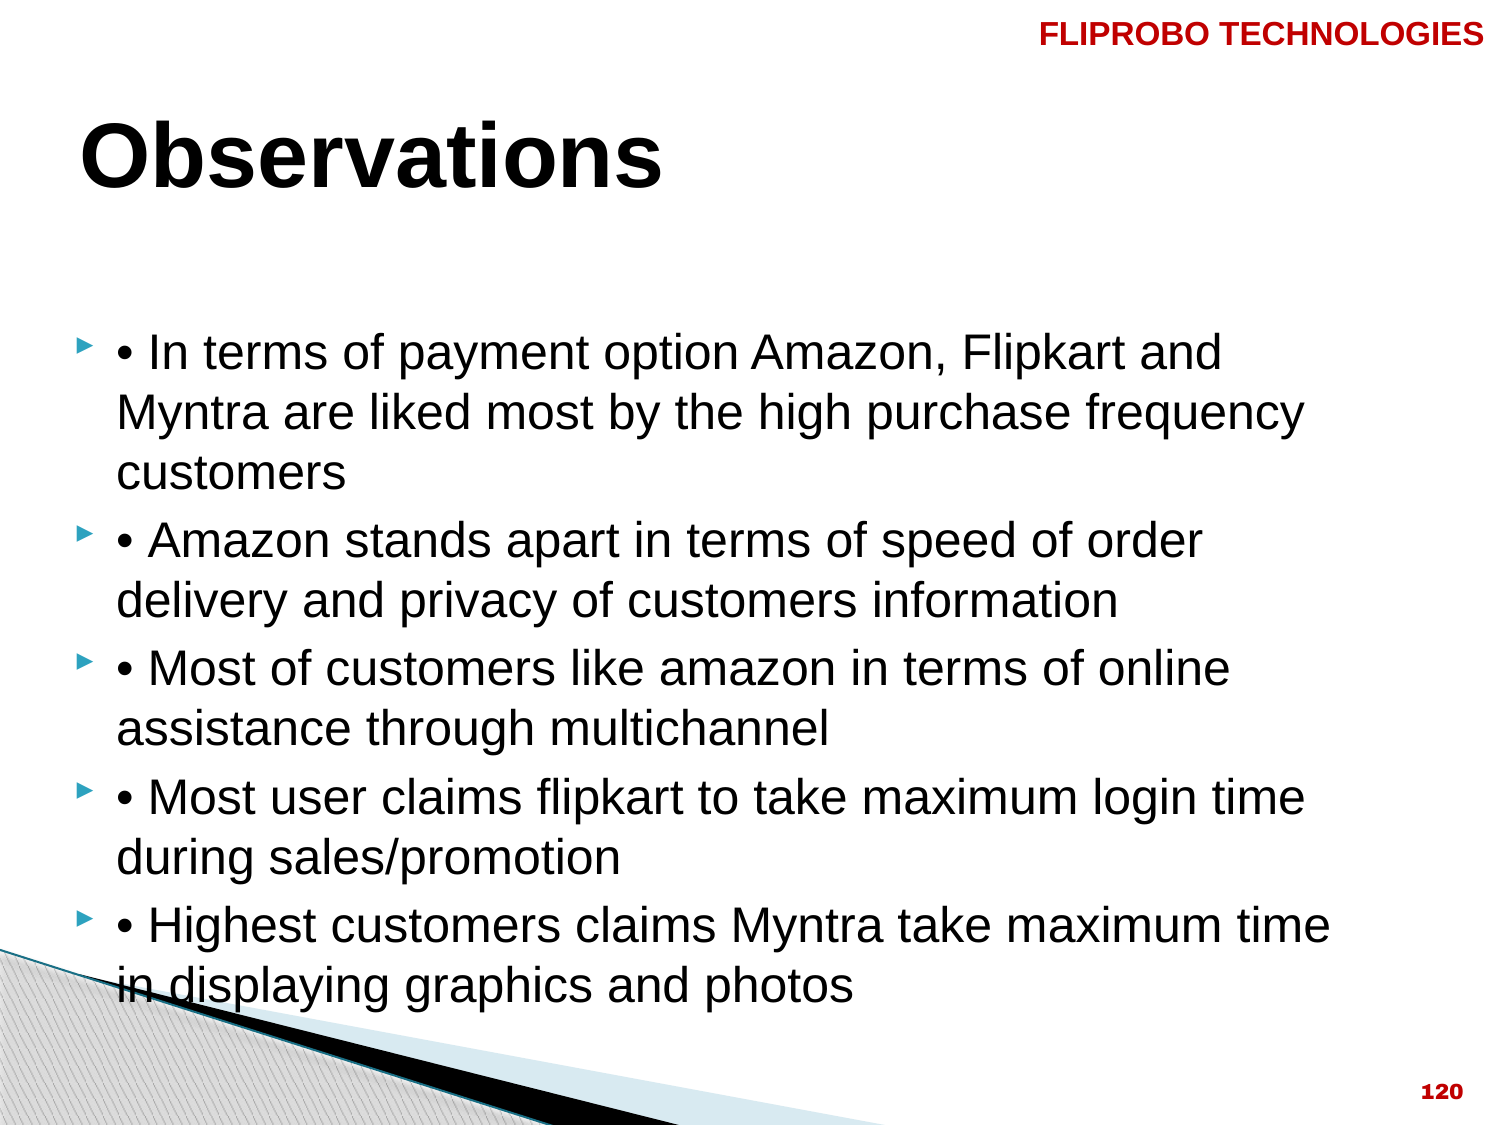

FLIPROBO TECHNOLOGIES
# Observations

• In terms of payment option Amazon, Flipkart and Myntra are liked most by the high purchase frequency customers
• Amazon stands apart in terms of speed of order delivery and privacy of customers information
• Most of customers like amazon in terms of online assistance through multichannel
• Most user claims flipkart to take maximum login time during sales/promotion
• Highest customers claims Myntra take maximum time in displaying graphics and photos
120